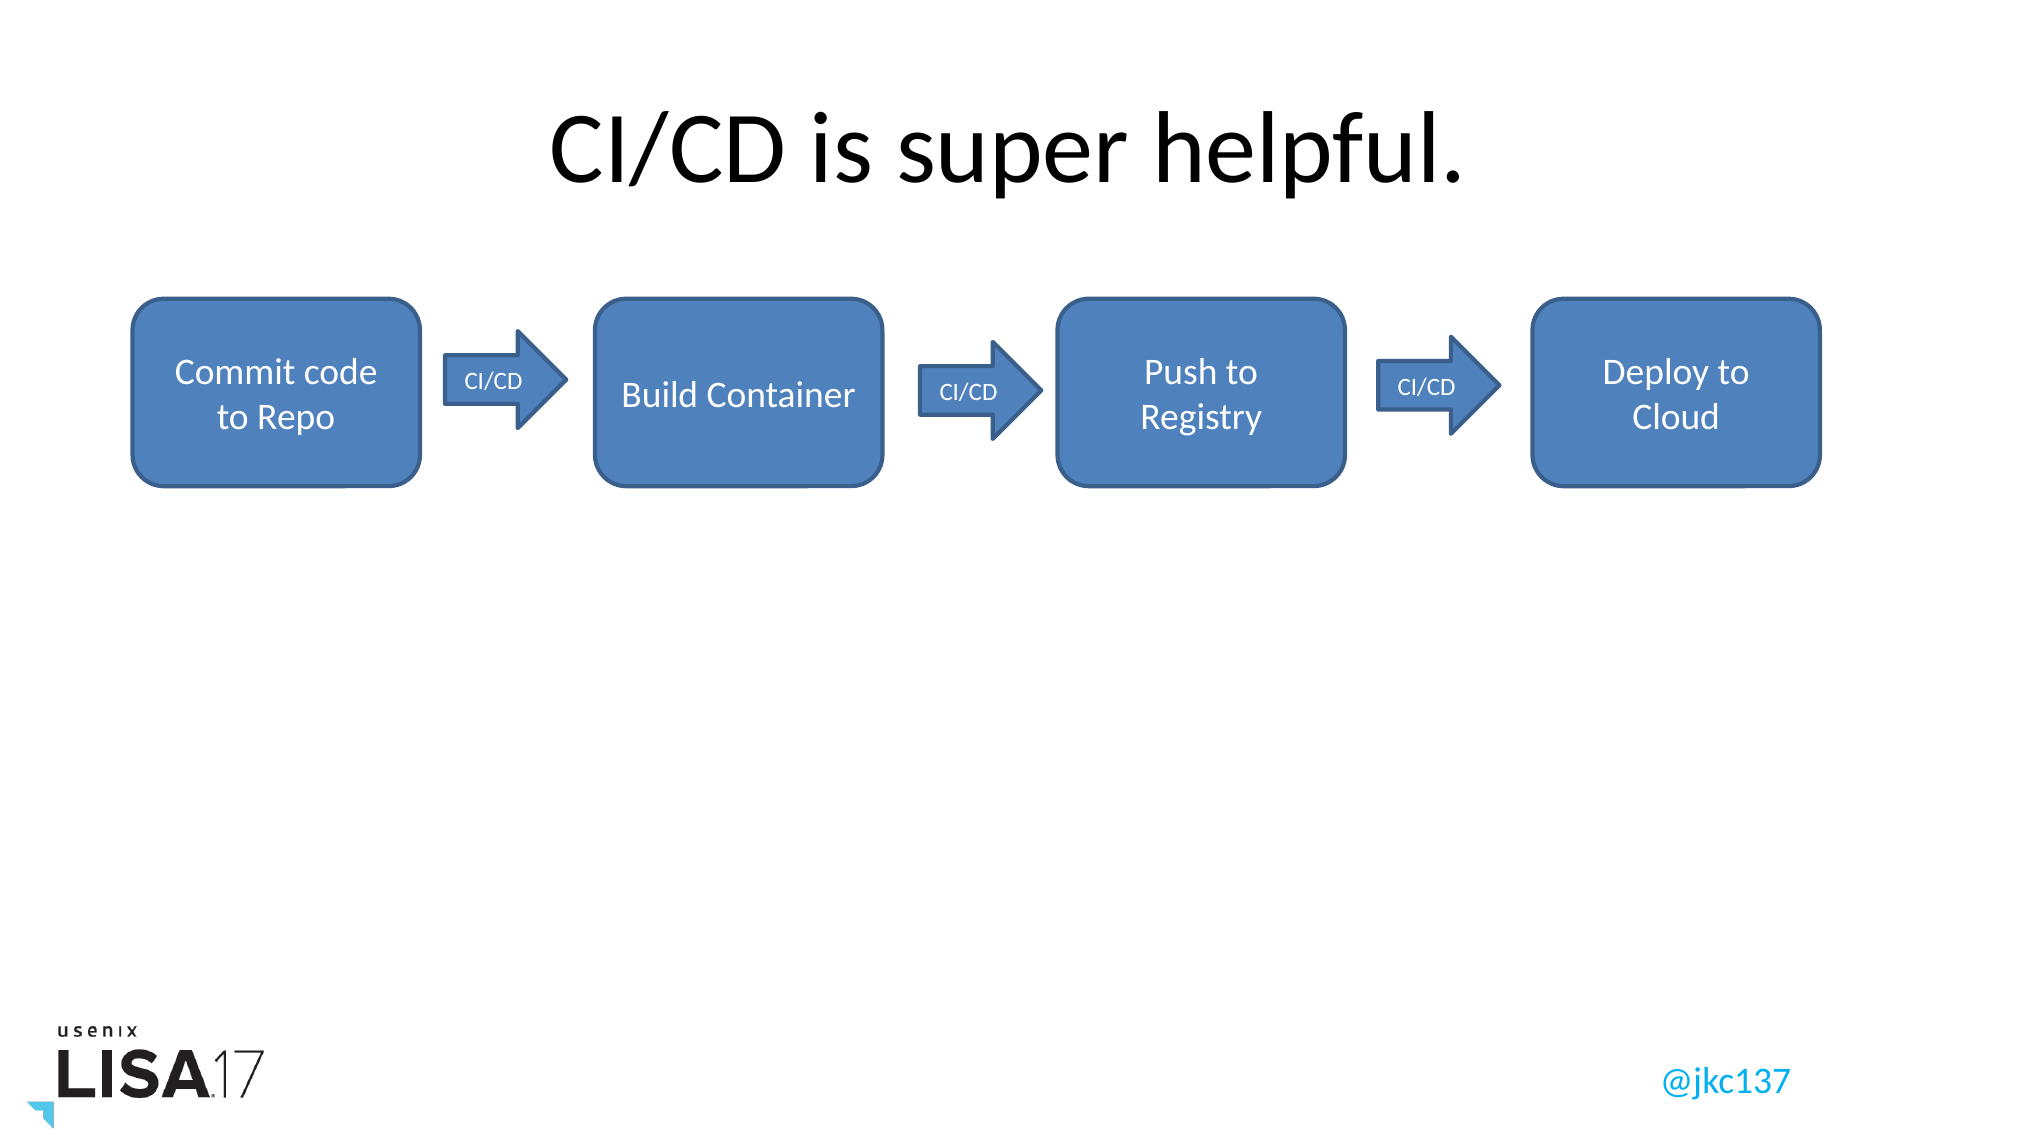

# CI/CD is super helpful.
Commit code to Repo
Build Container
Push to Registry
Deploy to Cloud
CI/CD
CI/CD
CI/CD